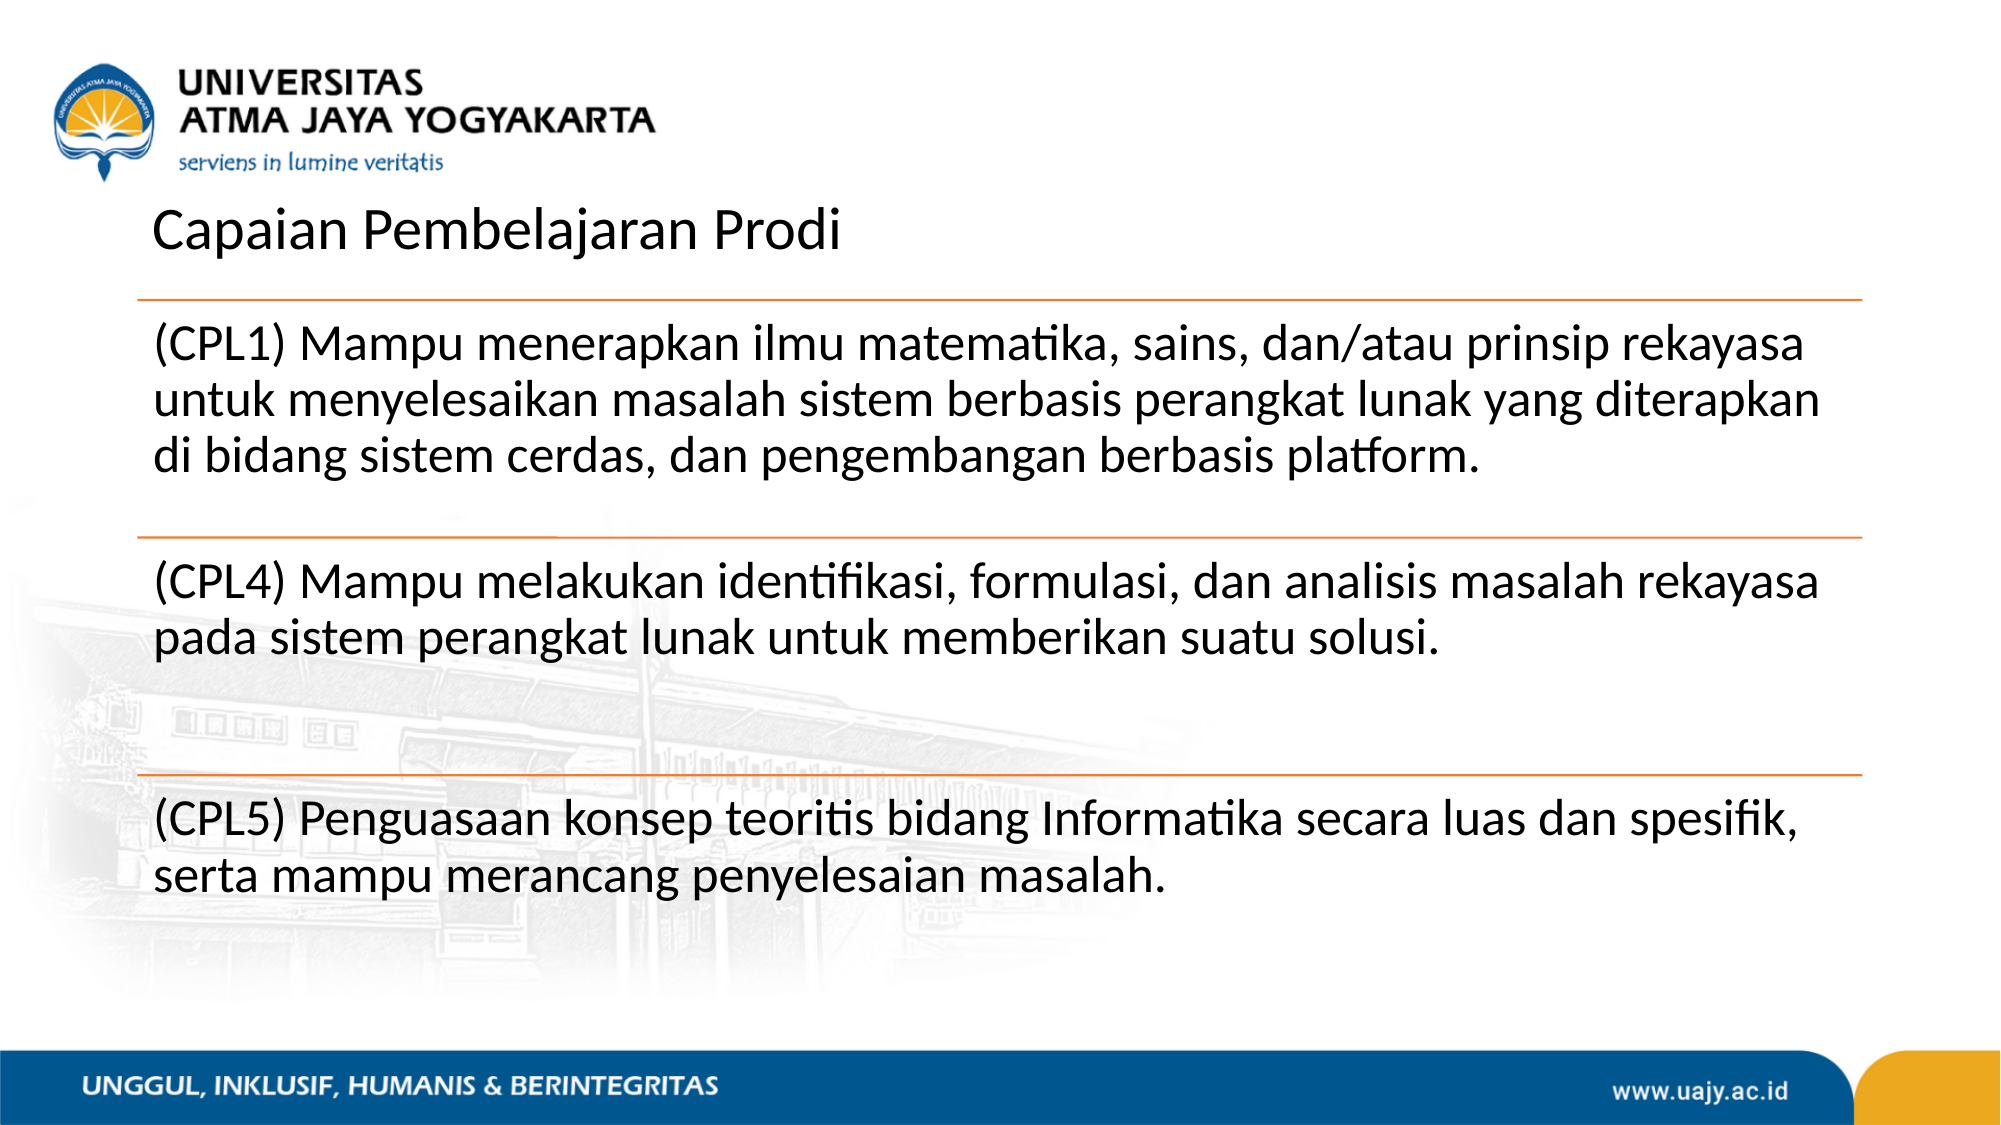

# Capaian Pembelajaran Prodi
(CPL1) Mampu menerapkan ilmu matematika, sains, dan/atau prinsip rekayasa untuk menyelesaikan masalah sistem berbasis perangkat lunak yang diterapkan di bidang sistem cerdas, dan pengembangan berbasis platform.
(CPL4) Mampu melakukan identifikasi, formulasi, dan analisis masalah rekayasa pada sistem perangkat lunak untuk memberikan suatu solusi.
(CPL5) Penguasaan konsep teoritis bidang Informatika secara luas dan spesifik, serta mampu merancang penyelesaian masalah.